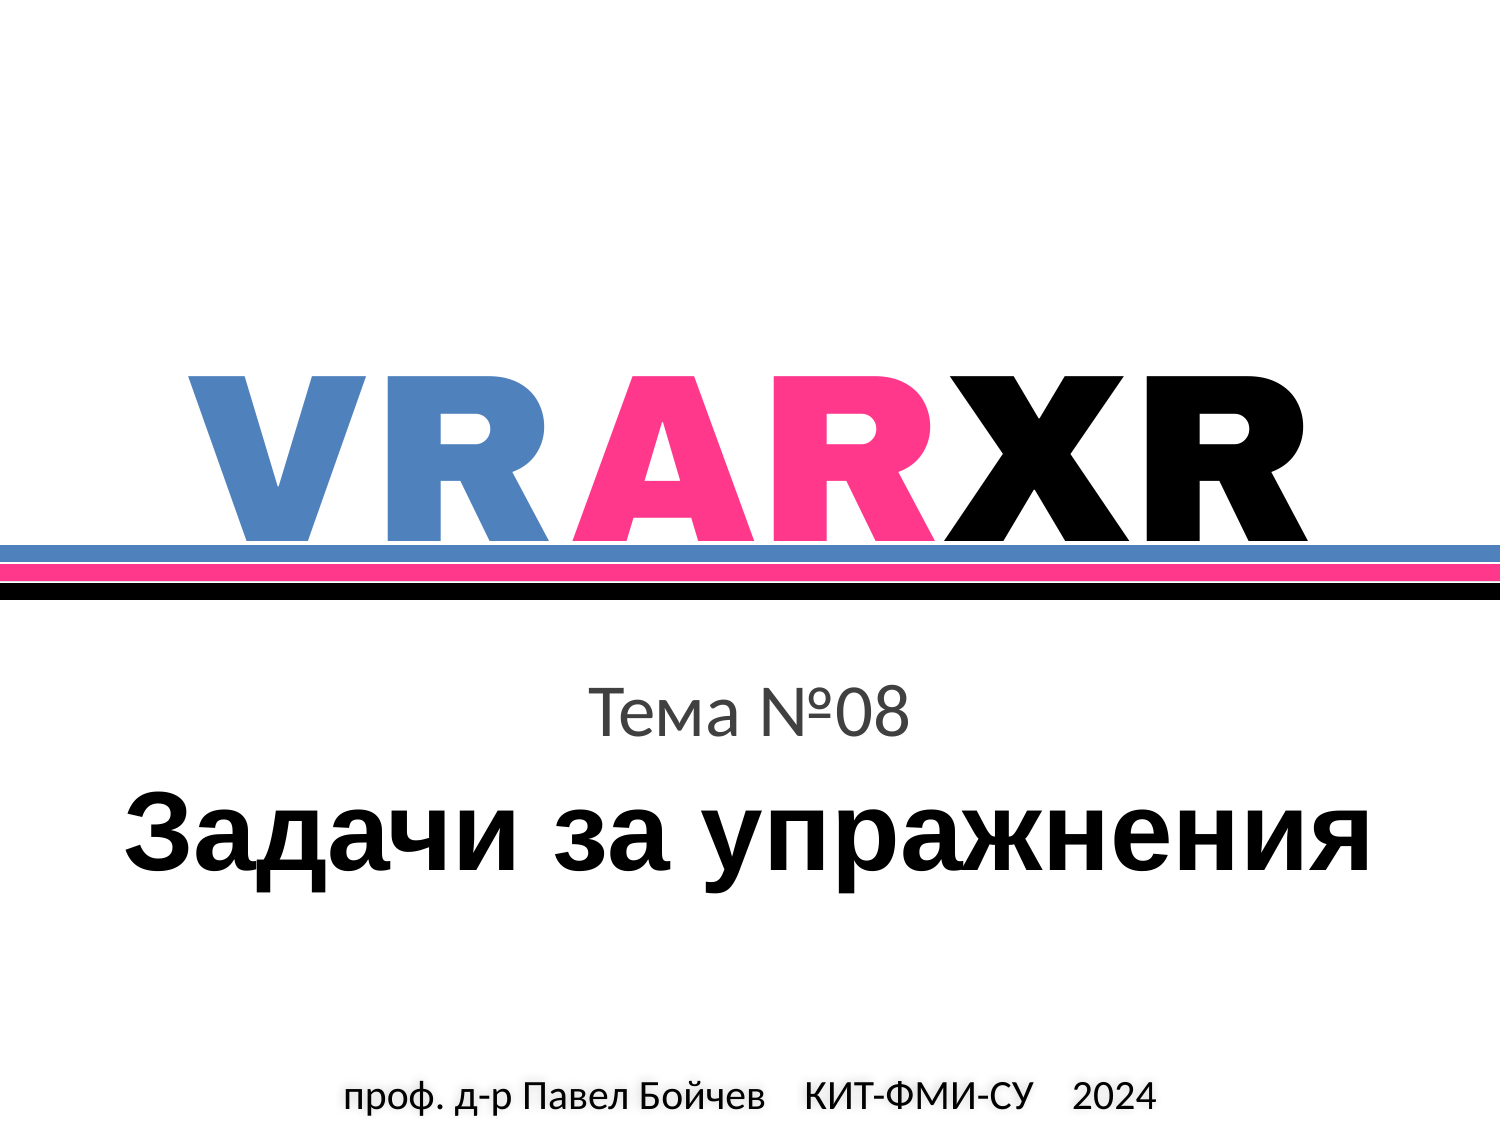

Тема №08
Задачи за упражнения
# проф. д-р Павел Бойчев    КИТ-ФМИ-СУ    2024